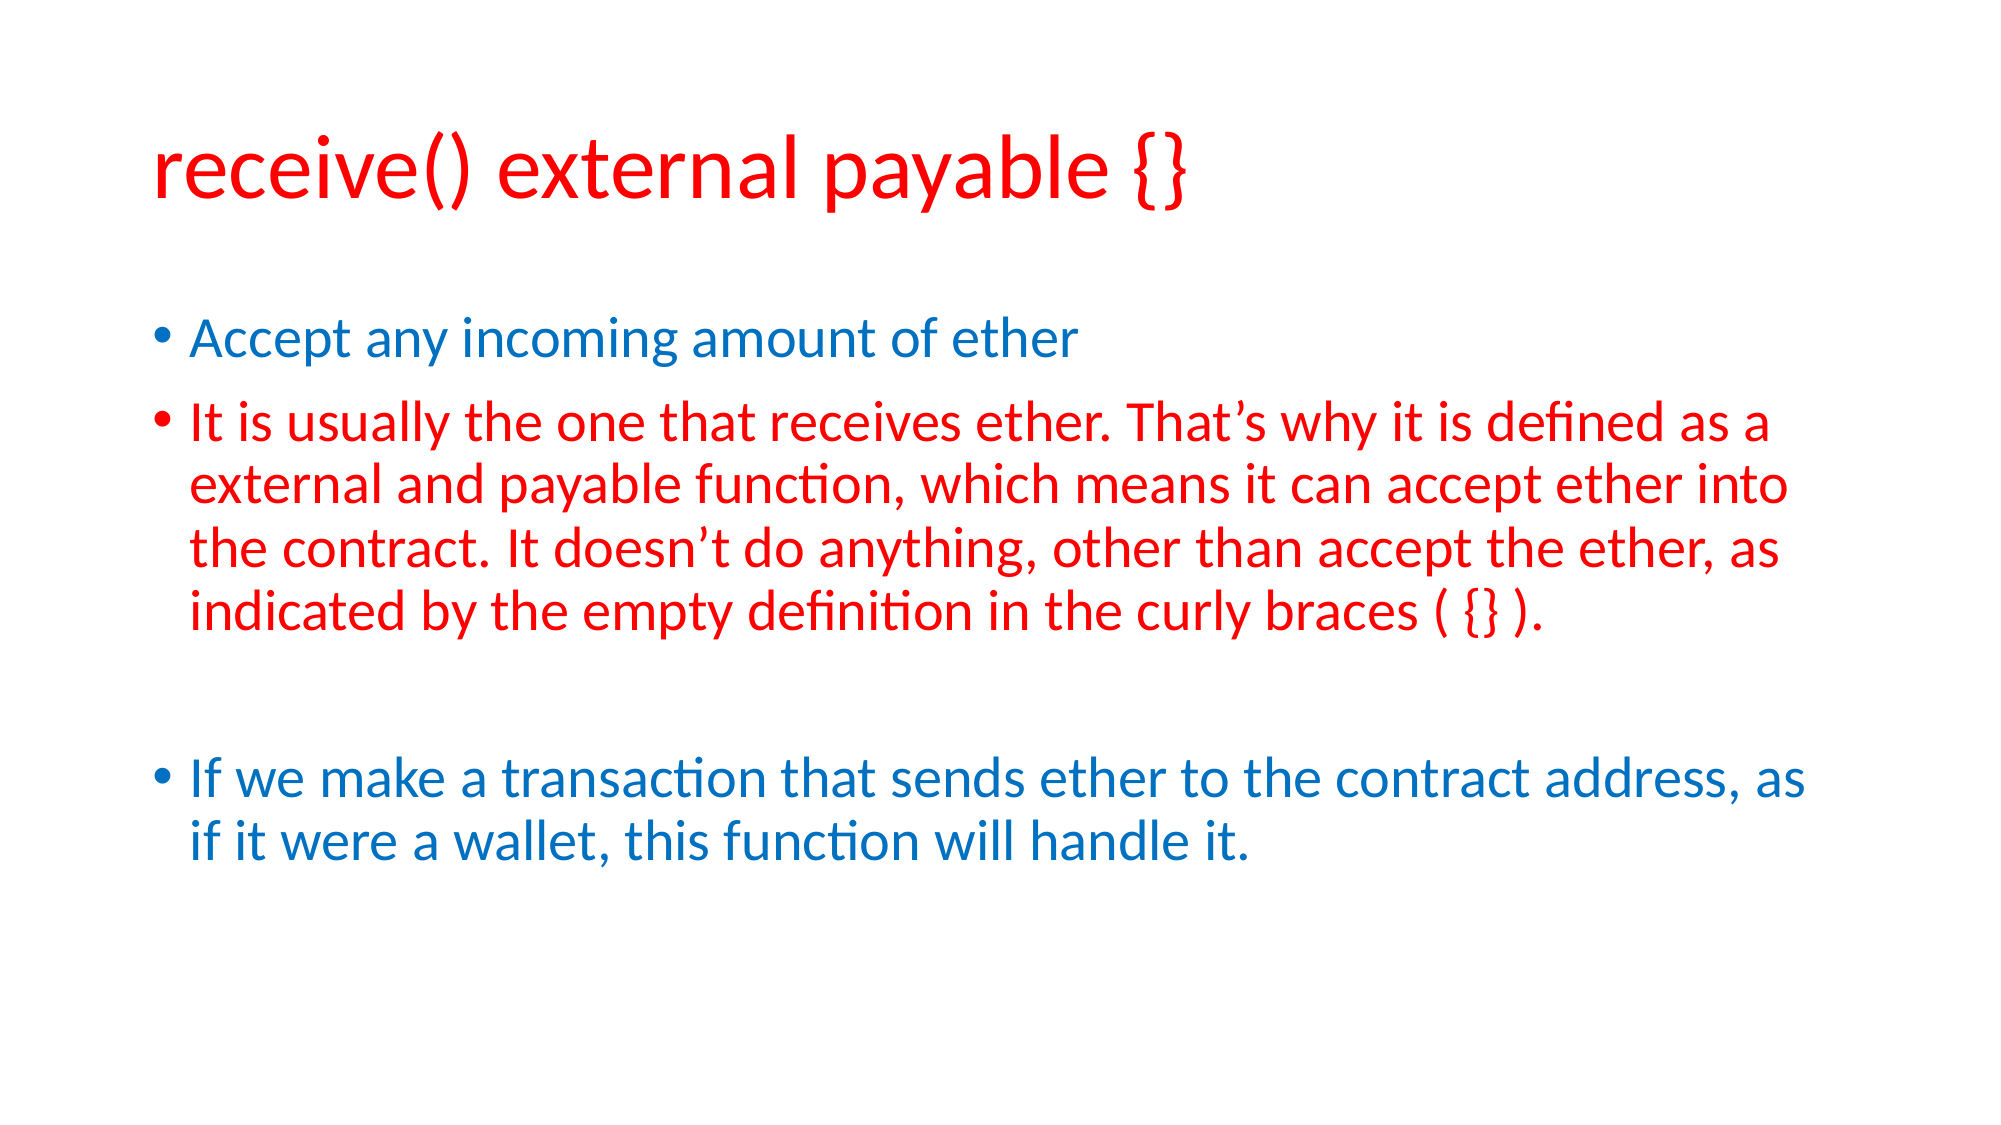

# receive() external payable {}
Accept any incoming amount of ether
It is usually the one that receives ether. That’s why it is defined as a external and payable function, which means it can accept ether into the contract. It doesn’t do anything, other than accept the ether, as indicated by the empty definition in the curly braces ( {} ).

If we make a transaction that sends ether to the contract address, as if it were a wallet, this function will handle it.